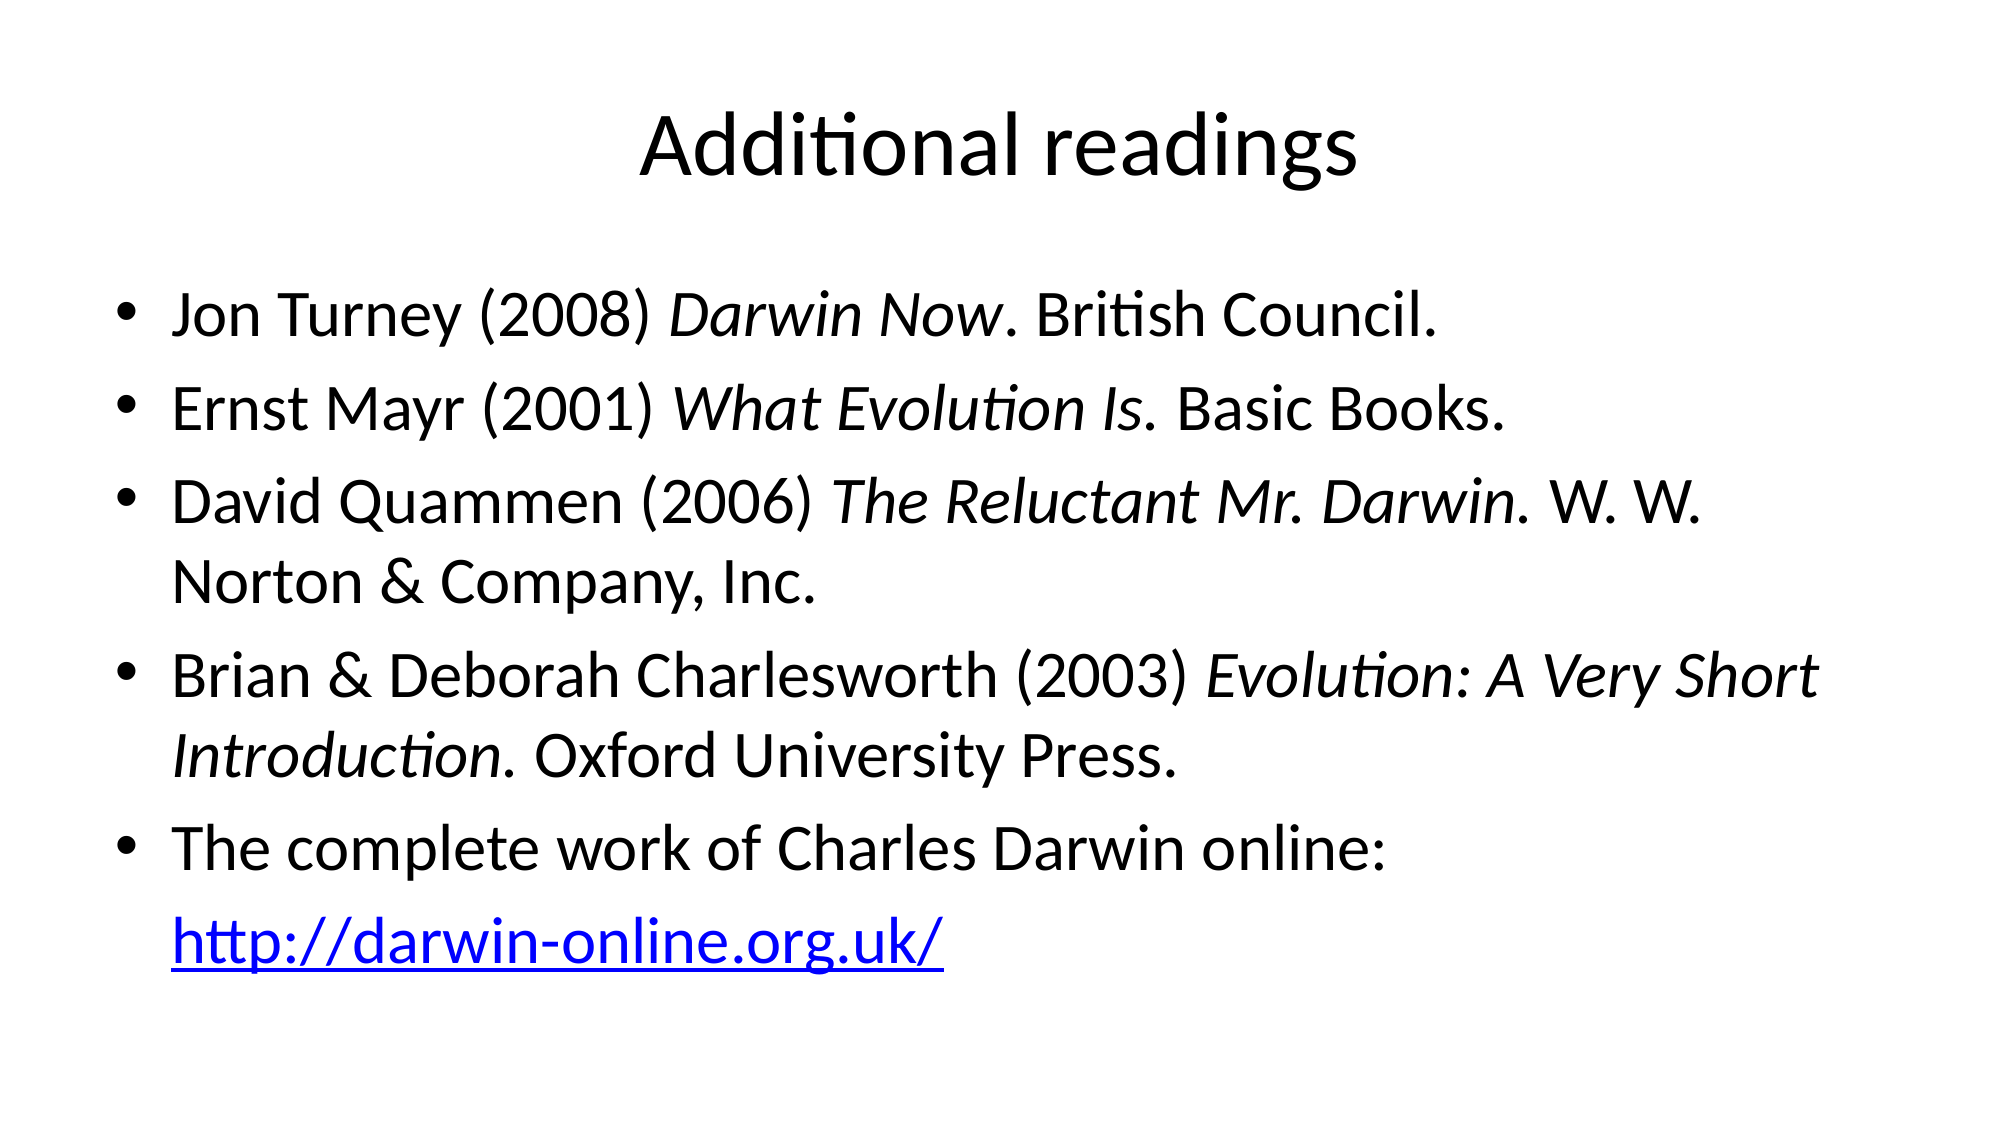

# Additional readings
Jon Turney (2008) Darwin Now. British Council.
Ernst Mayr (2001) What Evolution Is. Basic Books.
David Quammen (2006) The Reluctant Mr. Darwin. W. W. Norton & Company, Inc.
Brian & Deborah Charlesworth (2003) Evolution: A Very Short Introduction. Oxford University Press.
The complete work of Charles Darwin online:
	http://darwin-online.org.uk/